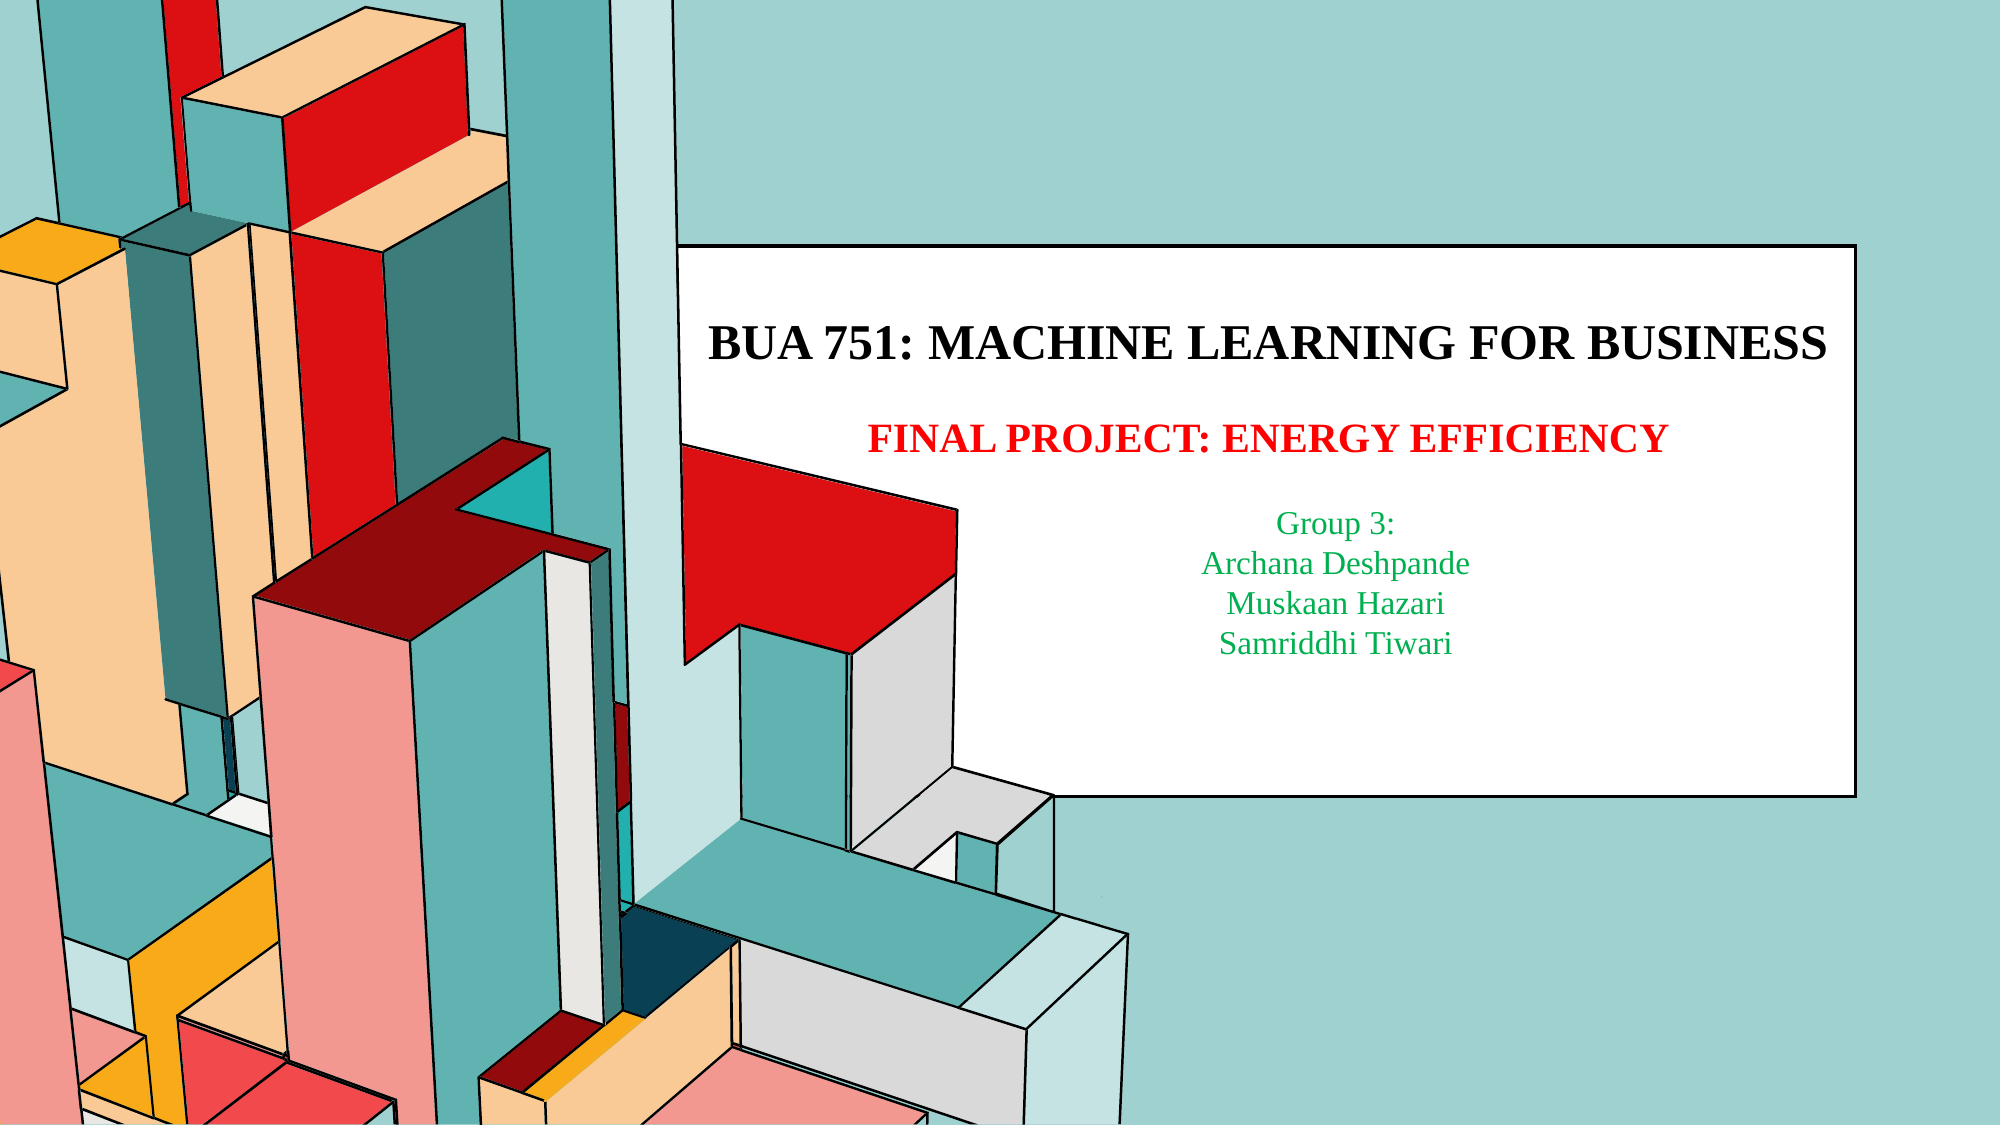

# BUA 751: machine learning for business
FINAL PROJECT: ENERGY EFFICIENCY
Group 3:
Archana Deshpande
Muskaan Hazari
Samriddhi Tiwari